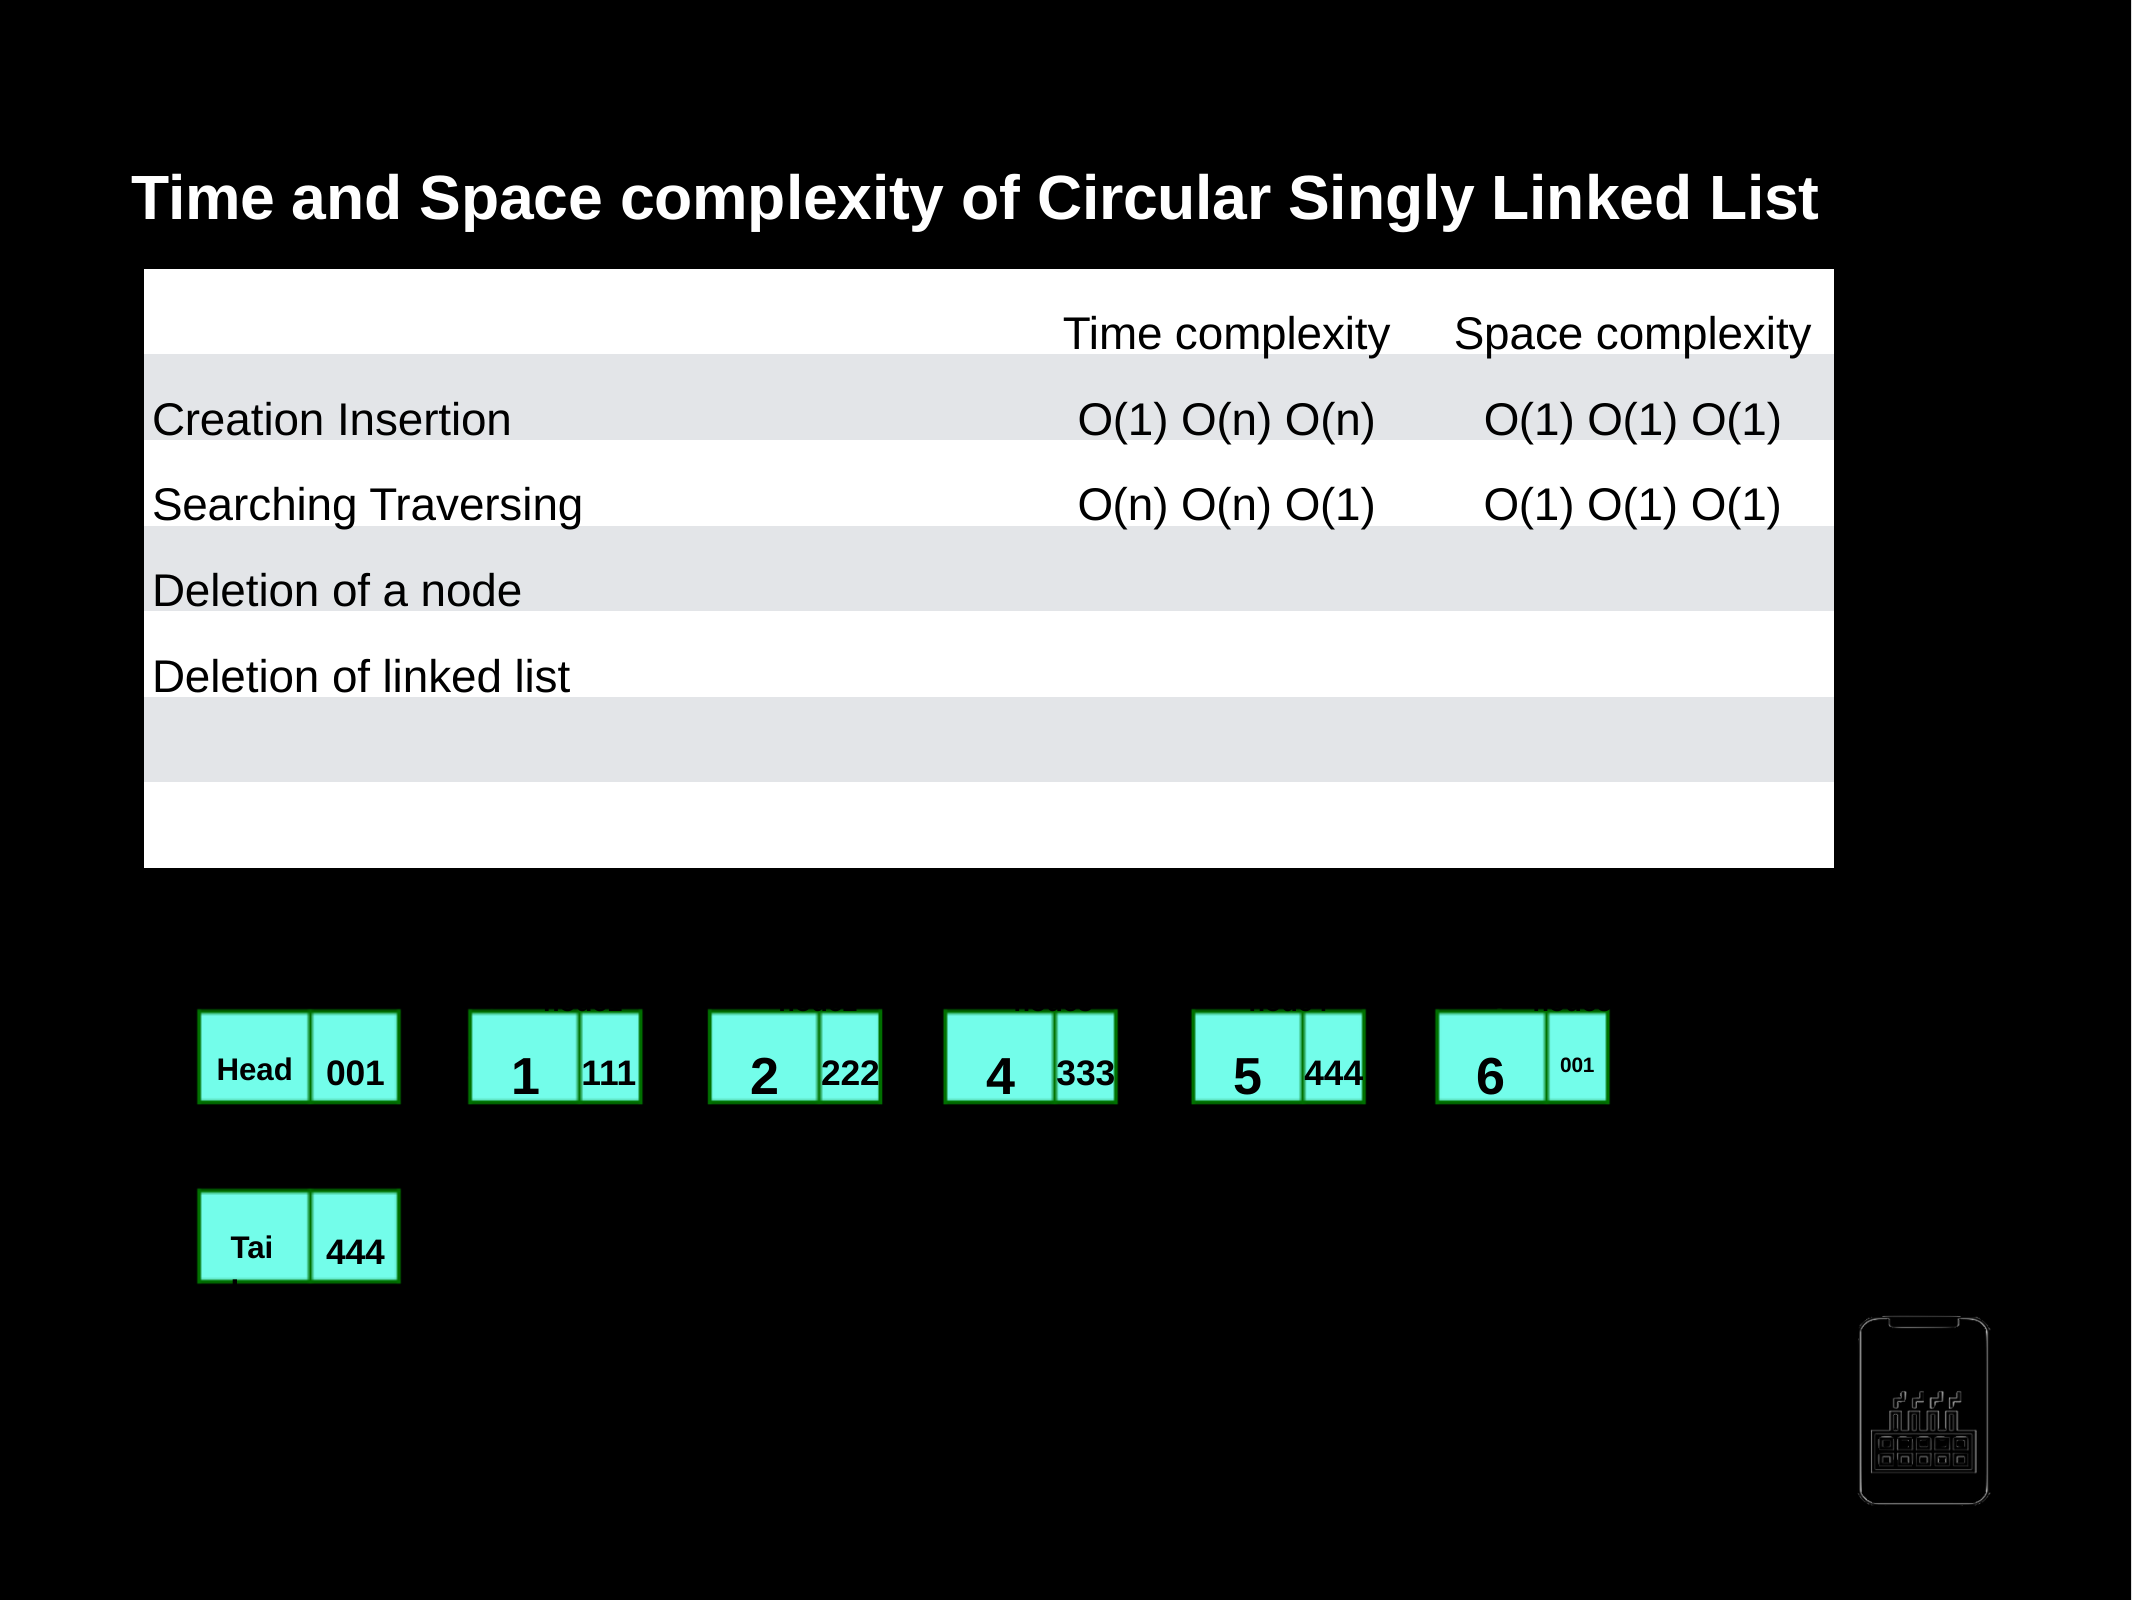

Time and Space complexity of Circular Singly Linked List

Time complexity O(1) O(n) O(n) O(n) O(n) O(1)
Space complexity O(1) O(1) O(1) O(1) O(1) O(1)
Creation Insertion Searching Traversing Deletion of a node Deletion of linked list

node1
node2
node3
node4
node5
1
2
4
5
6
444
Head
001
111
222
333
444
001
001
111
222
333
Tail
444

AppMillers
www.appmillers.com